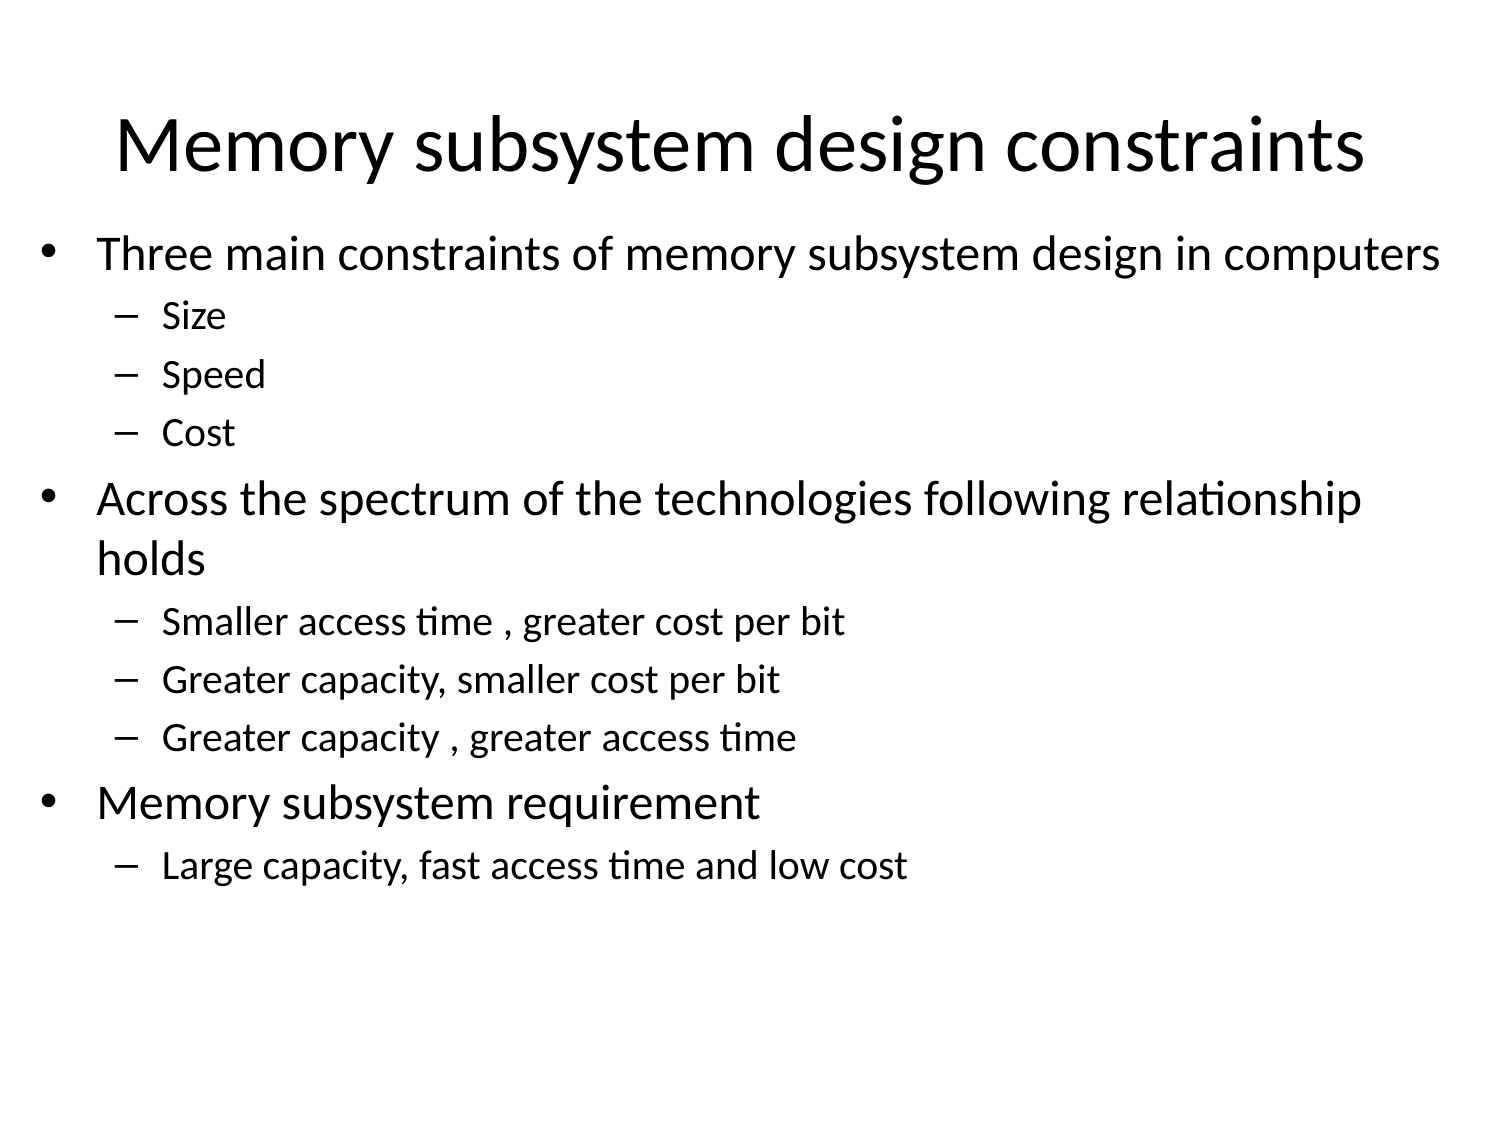

# Memory subsystem design constraints
Three main constraints of memory subsystem design in computers
Size
Speed
Cost
Across the spectrum of the technologies following relationship holds
Smaller access time , greater cost per bit
Greater capacity, smaller cost per bit
Greater capacity , greater access time
Memory subsystem requirement
Large capacity, fast access time and low cost